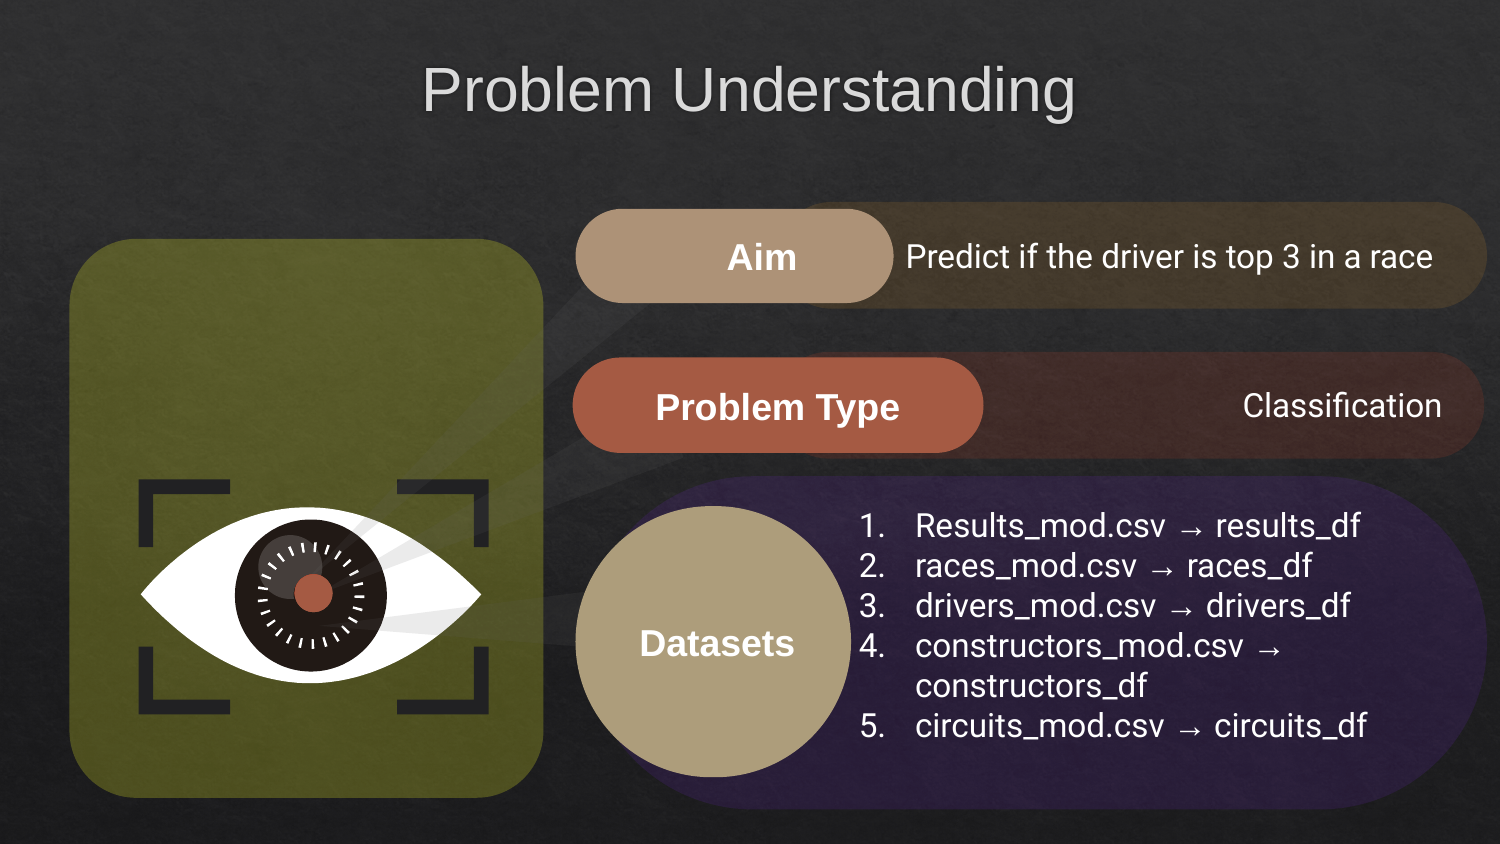

# Problem Understanding

Aim
Predict if the driver is top 3 in a race

Classification
Problem Type

Results_mod.csv → results_df
races_mod.csv → races_df
drivers_mod.csv → drivers_df
constructors_mod.csv →  constructors_df
circuits_mod.csv → circuits_df
Datasets